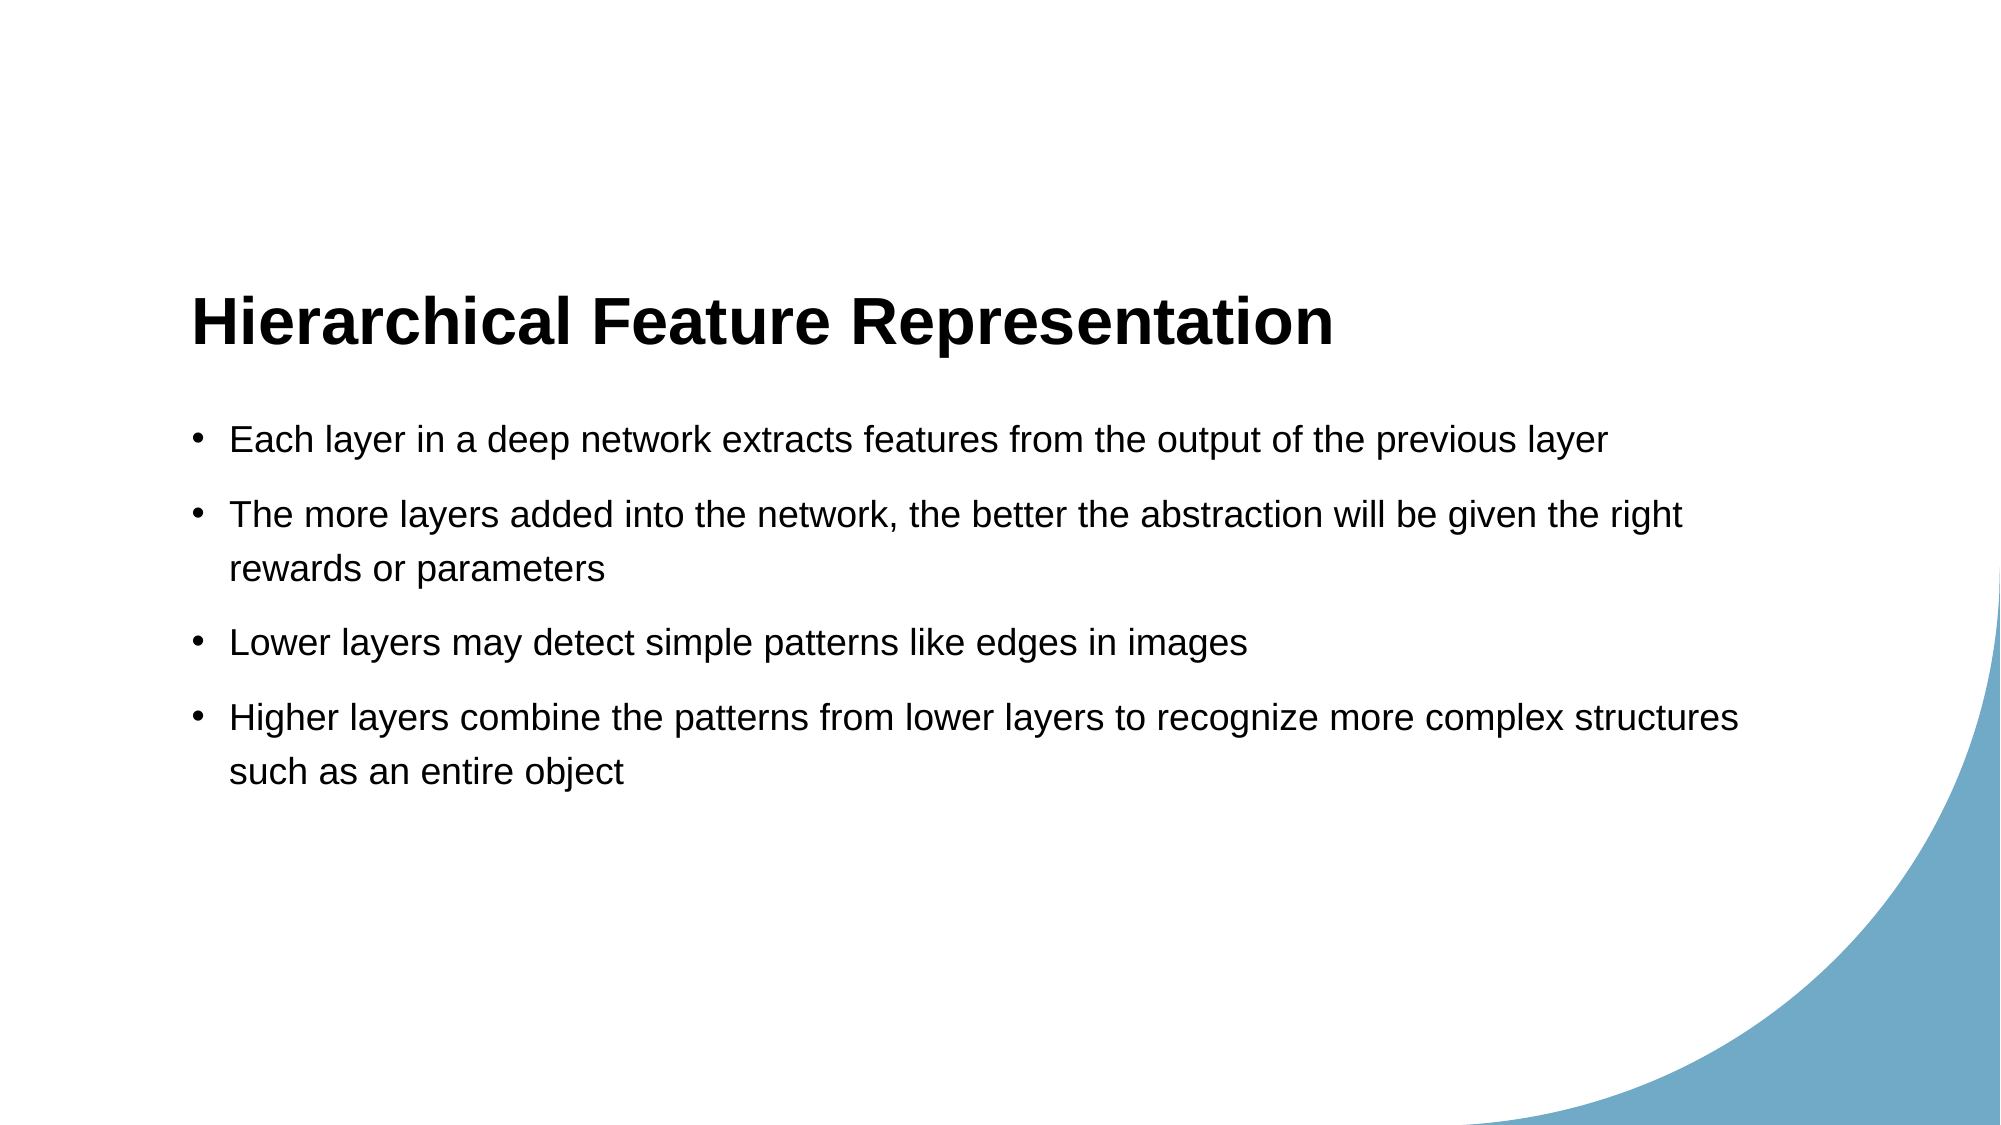

# Hierarchical Feature Representation
Each layer in a deep network extracts features from the output of the previous layer
The more layers added into the network, the better the abstraction will be given the right rewards or parameters
Lower layers may detect simple patterns like edges in images
Higher layers combine the patterns from lower layers to recognize more complex structures such as an entire object